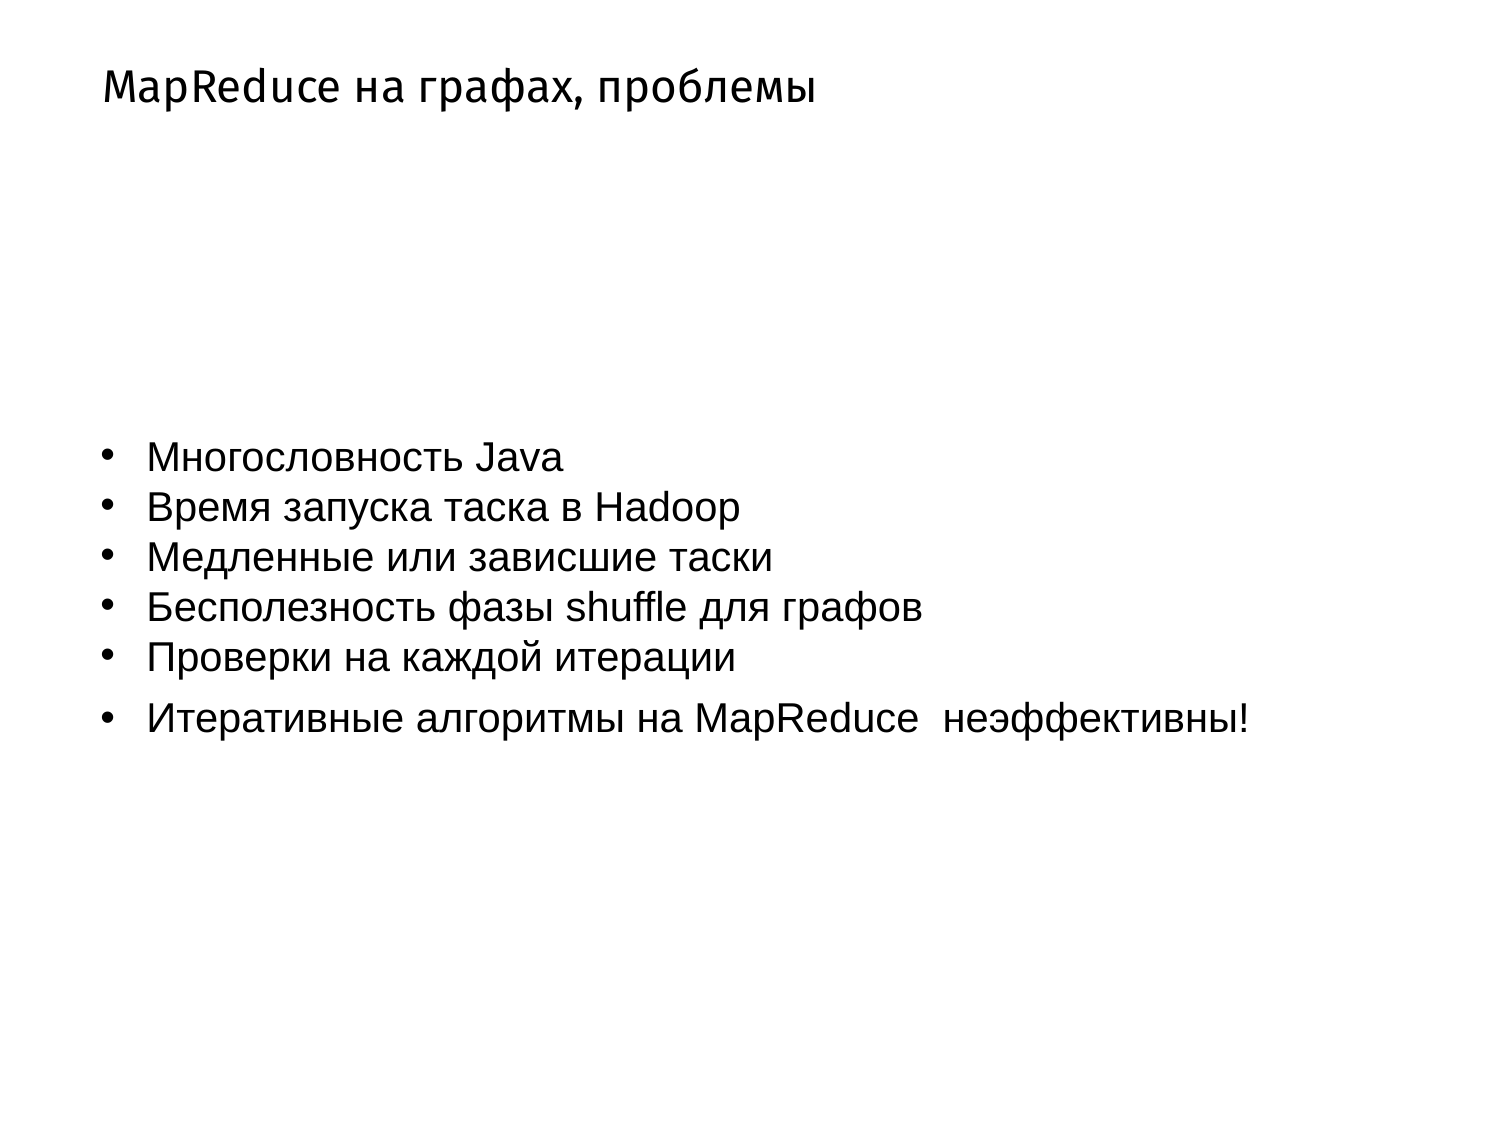

# MapReduce на графах, проблемы
Многословность Java
Время запуска таска в Hadoop
Медленные или зависшие таски
Бесполезность фазы shuffle для графов
Проверки на каждой итерации
Итеративные алгоритмы на MapReduce  неэффективны!